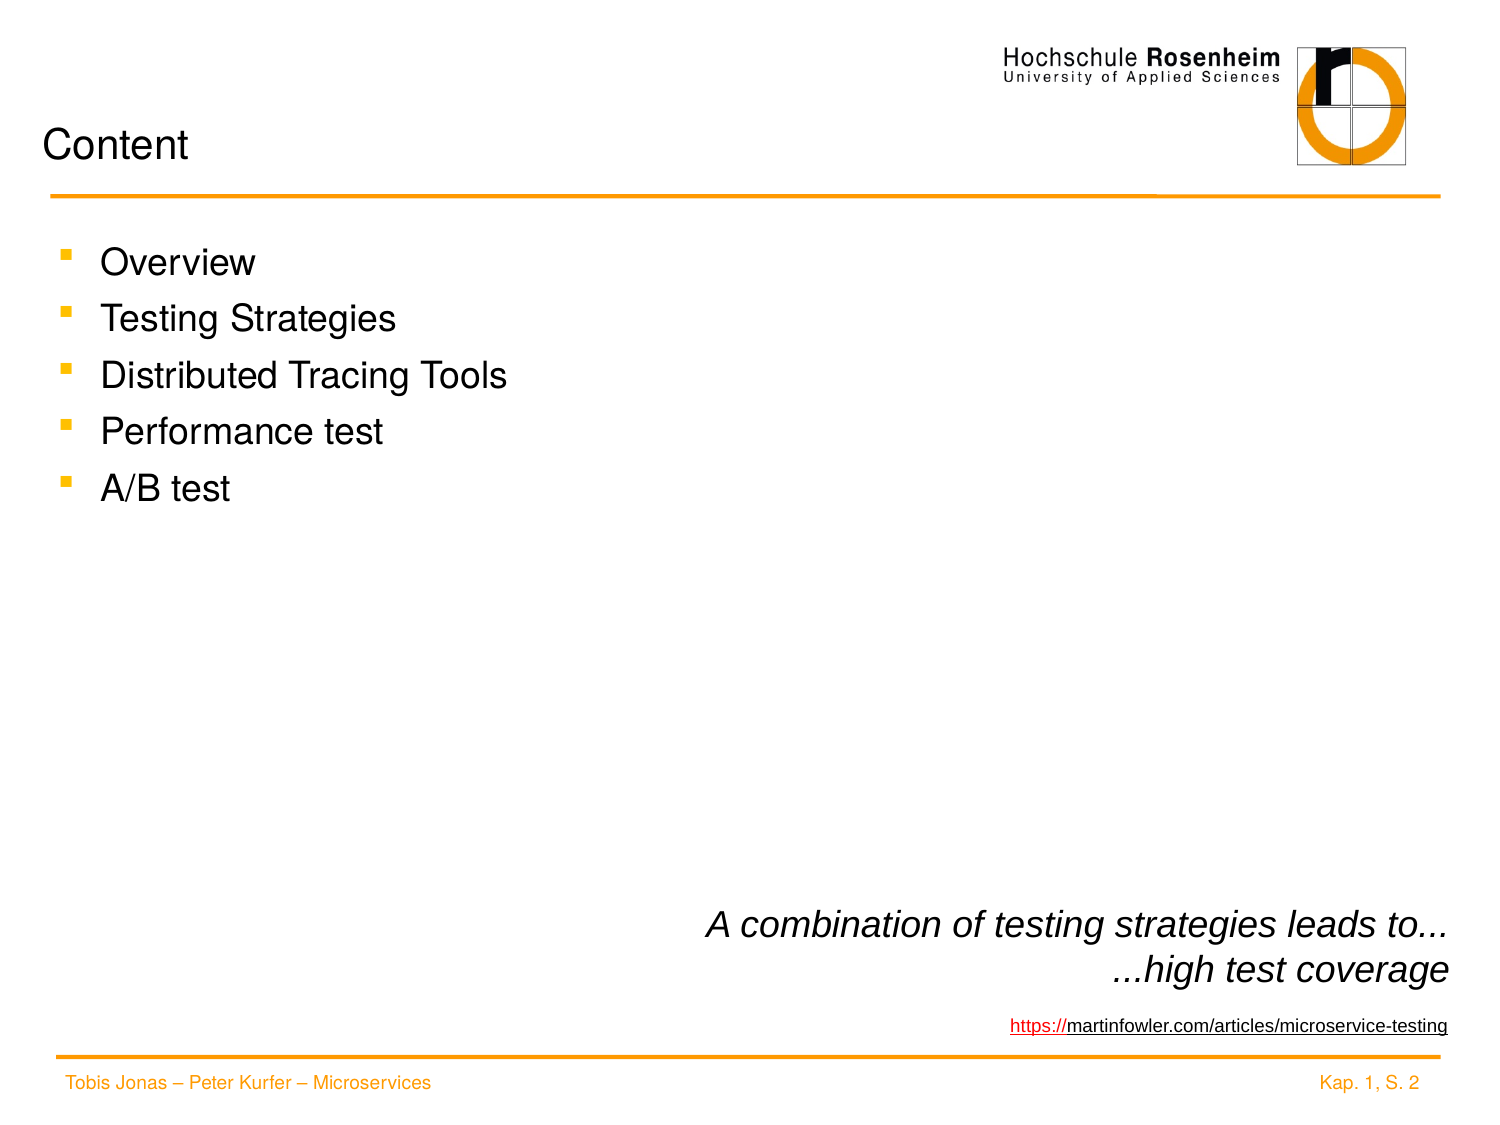

# Content
Overview
Testing Strategies
Distributed Tracing Tools
Performance test
A/B test
A combination of testing strategies leads to...
...high test coverage

https://martinfowler.com/articles/microservice-testing